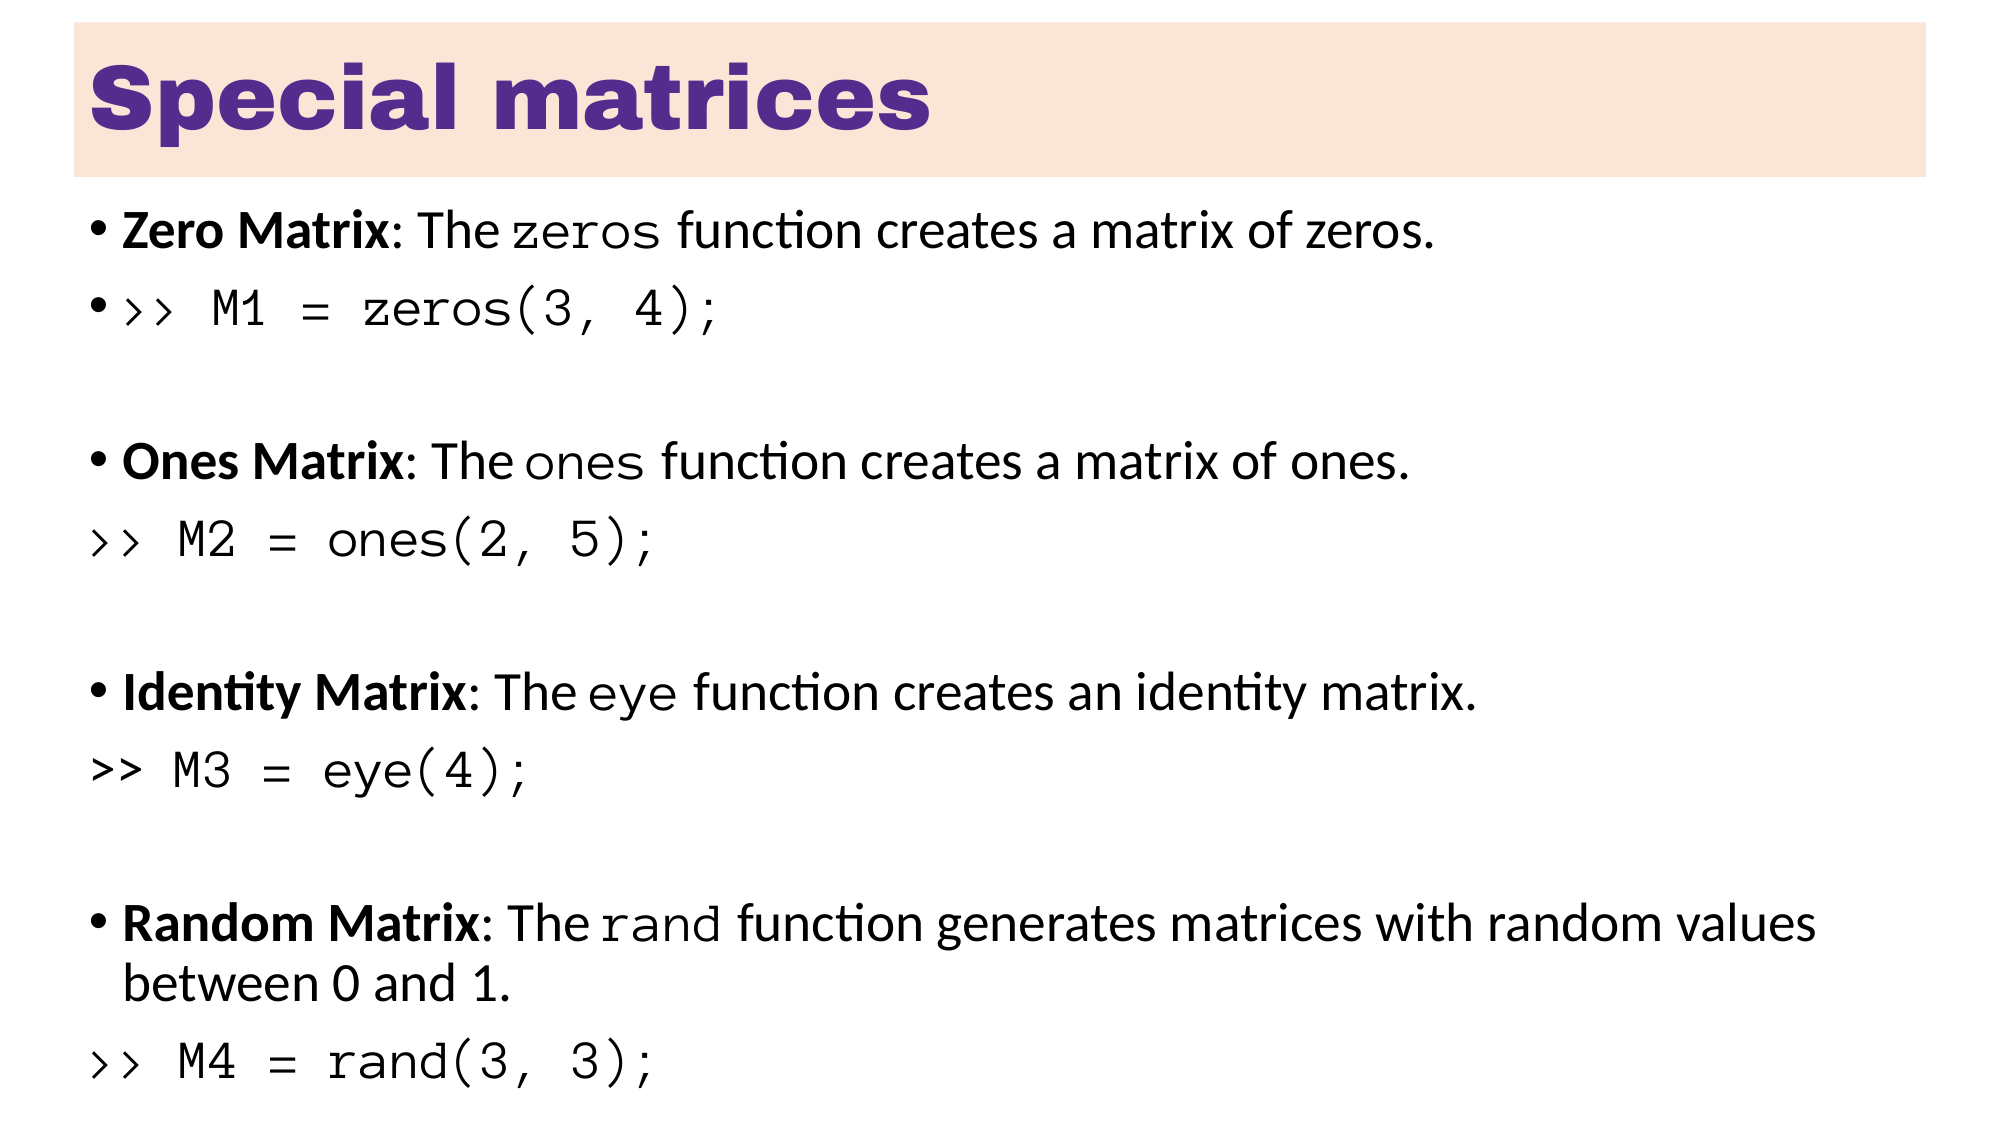

Special matrices
Zero Matrix: The zeros function creates a matrix of zeros.
>> M1 = zeros(3, 4);

Ones Matrix: The ones function creates a matrix of ones.
>> M2 = ones(2, 5);

Identity Matrix: The eye function creates an identity matrix.
>> M3 = eye(4);

Random Matrix: The rand function generates matrices with random values between 0 and 1.
>> M4 = rand(3, 3);